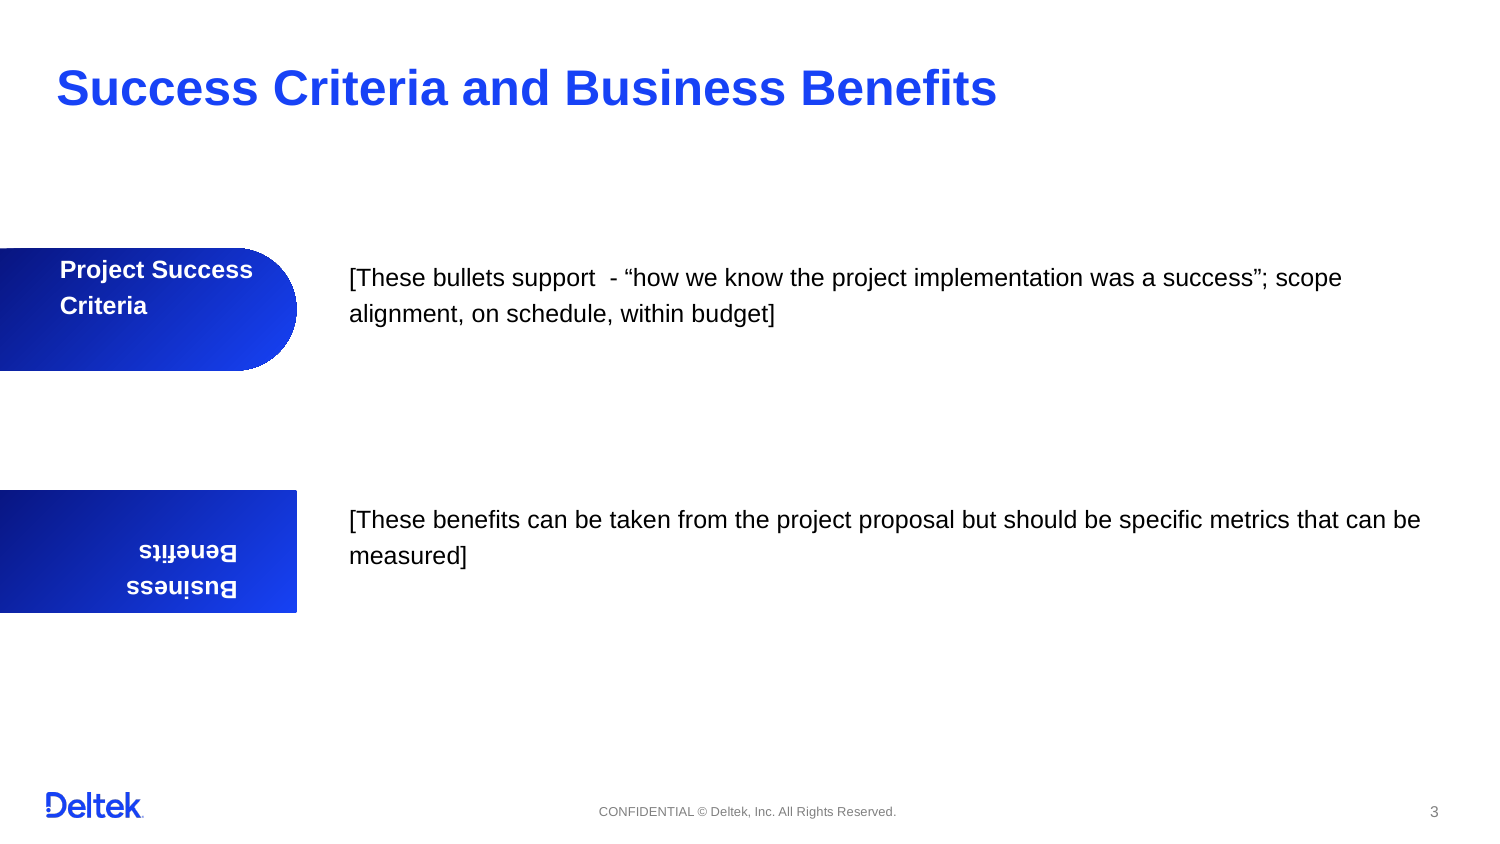

Success Criteria and Business Benefits
Project Success Criteria
[These bullets support  - “how we know the project implementation was a success”; scope alignment, on schedule, within budget]

Business    Benefits

[These benefits can be taken from the project proposal but should be specific metrics that can be measured]

CONFIDENTIAL © Deltek, Inc. All Rights Reserved.
3